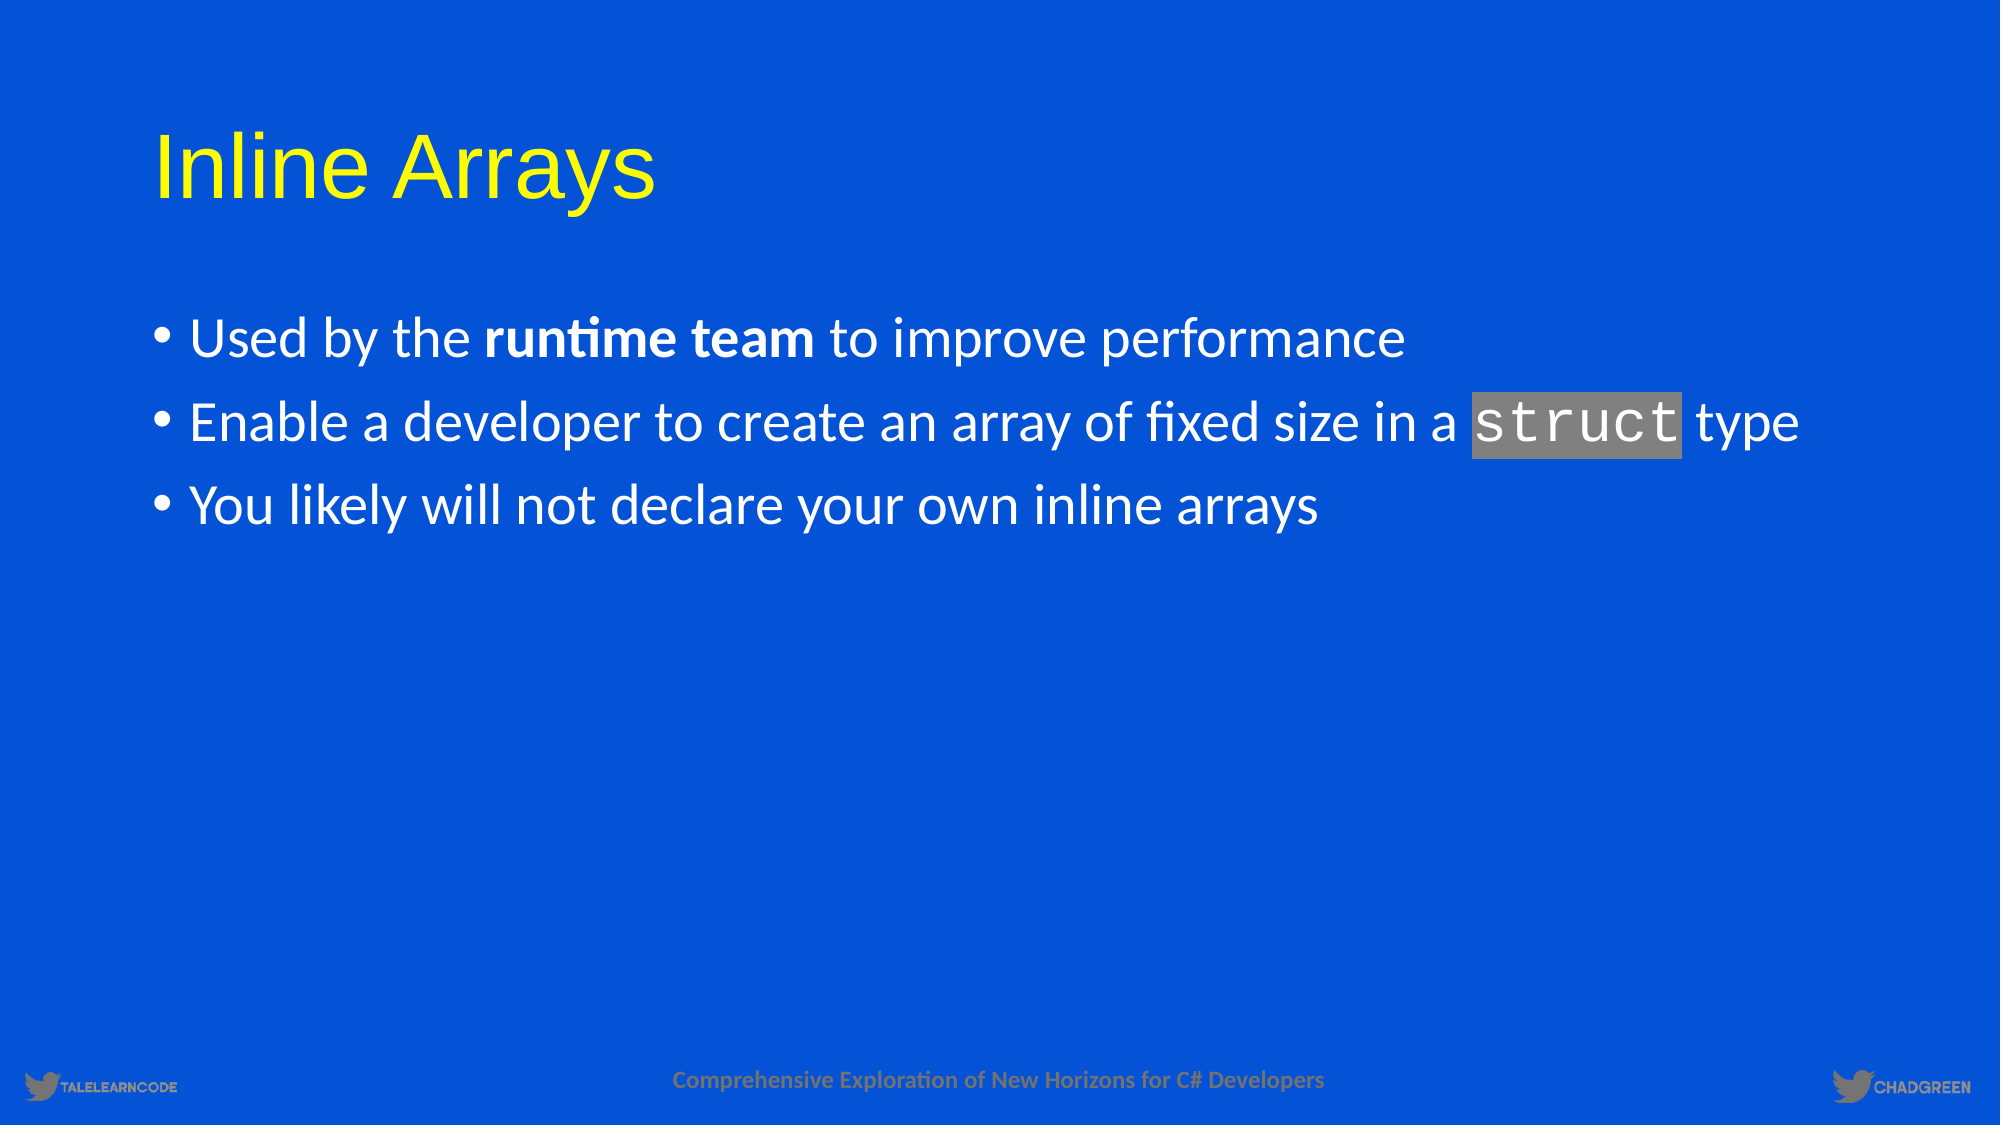

# Inline Arrays
Used by the runtime team to improve performance
Enable a developer to create an array of fixed size in a struct type
You likely will not declare your own inline arrays